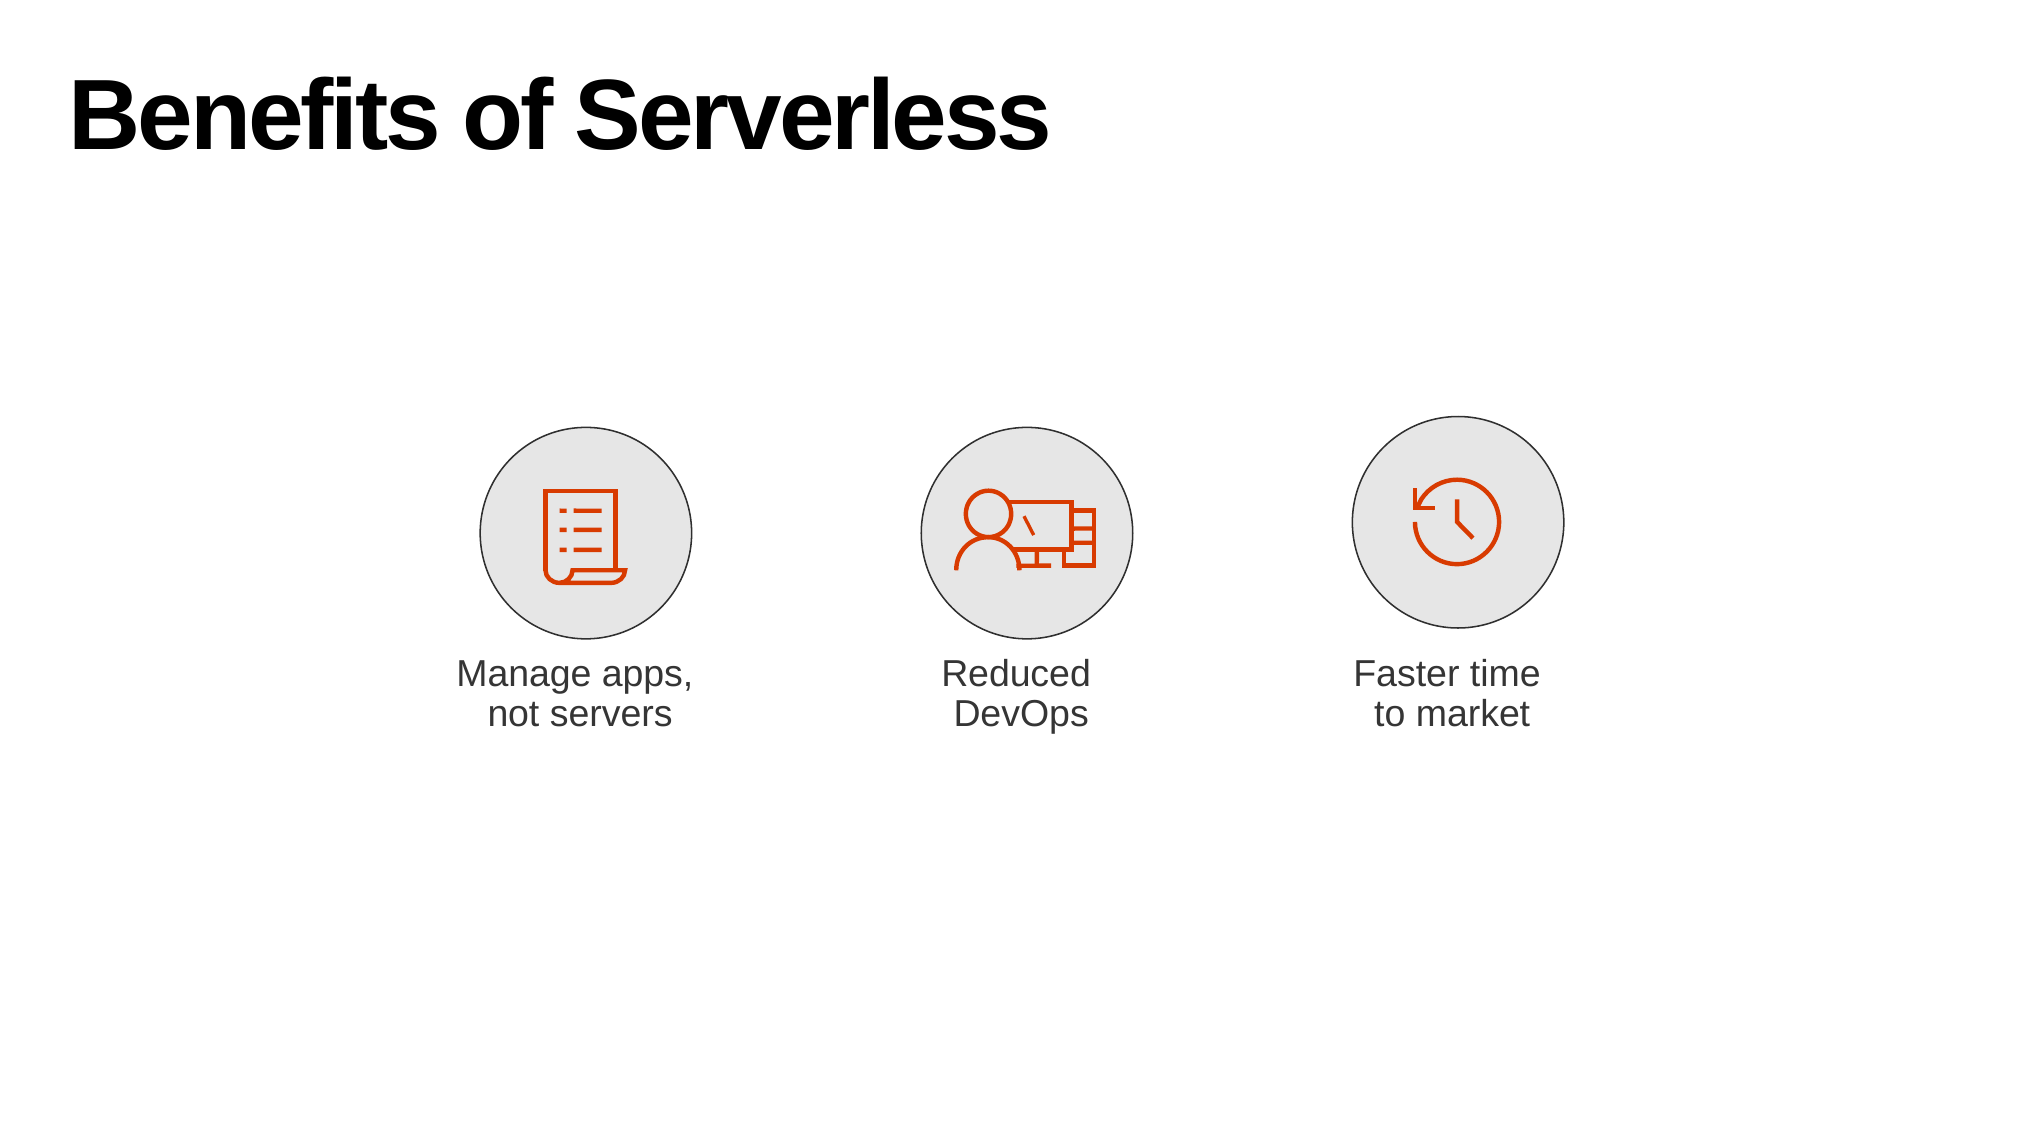

# Benefits of Serverless

Manage apps,
not servers
Reduced
DevOps
Faster time
to market